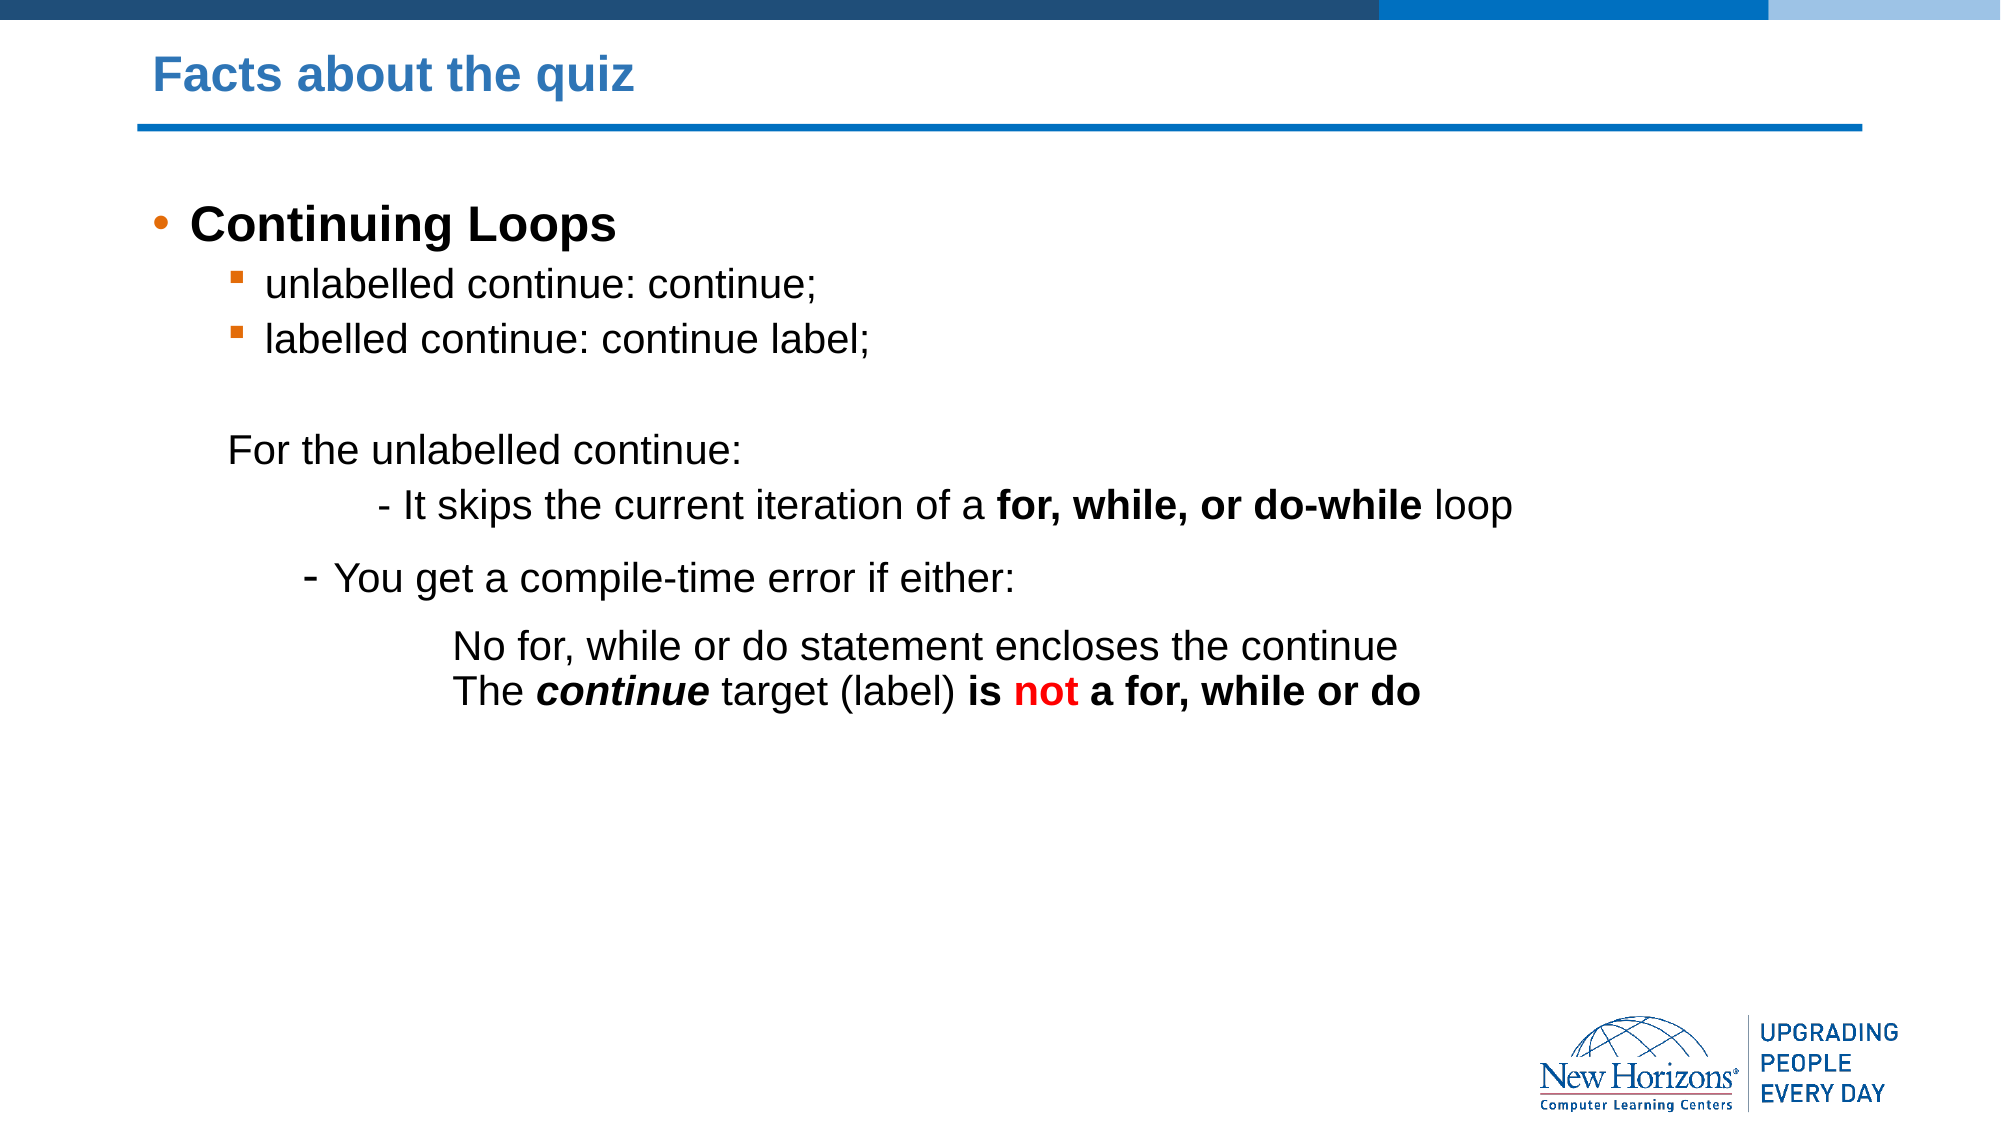

# Facts about the quiz
Continuing Loops
unlabelled continue: continue;
labelled continue: continue label;

For the unlabelled continue:
	- It skips the current iteration of a for, while, or do-while loop
	- You get a compile-time error if either:
		No for, while or do statement encloses the continue					The continue target (label) is not a for, while or do